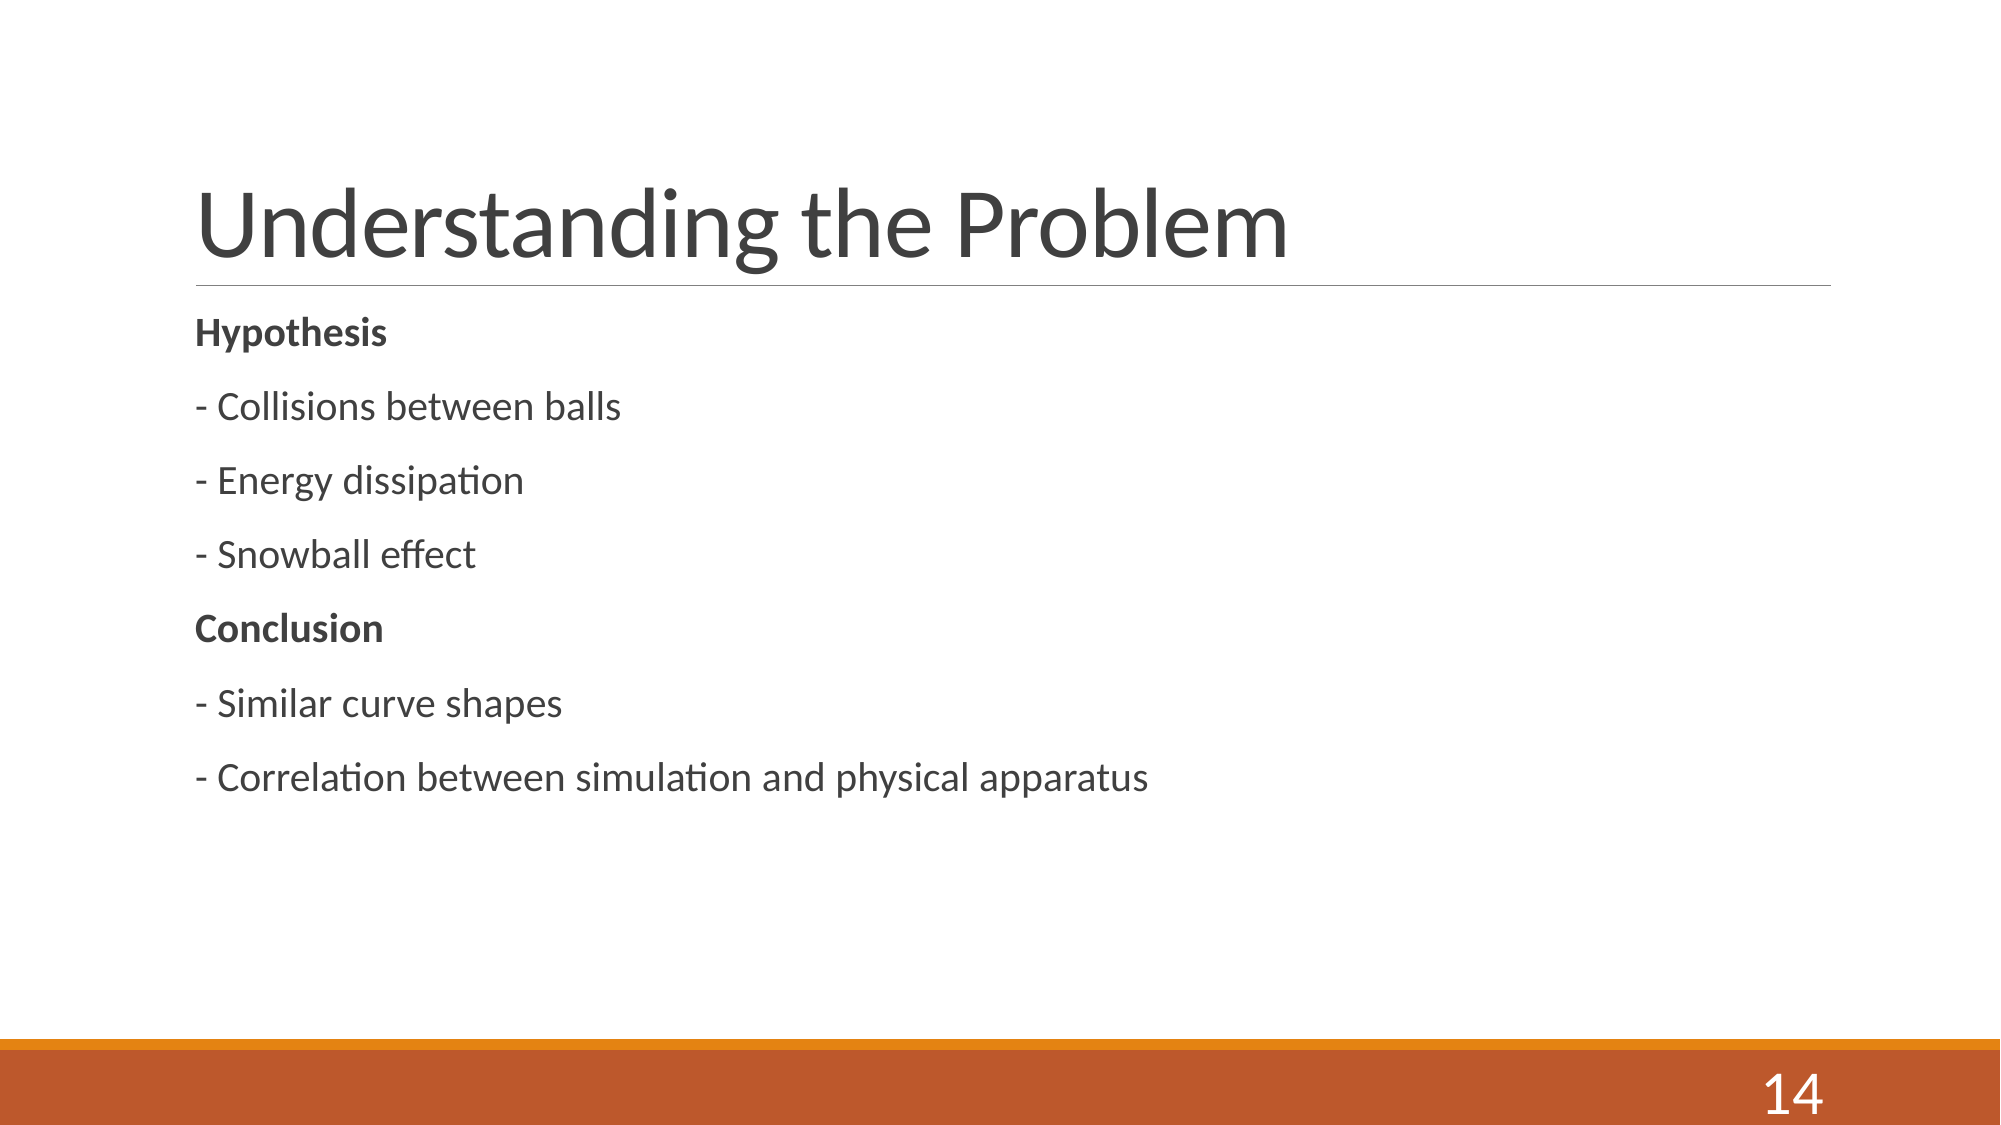

# Understanding the Problem
Hypothesis
- Collisions between balls
- Energy dissipation
- Snowball effect
Conclusion
- Similar curve shapes
- Correlation between simulation and physical apparatus
14